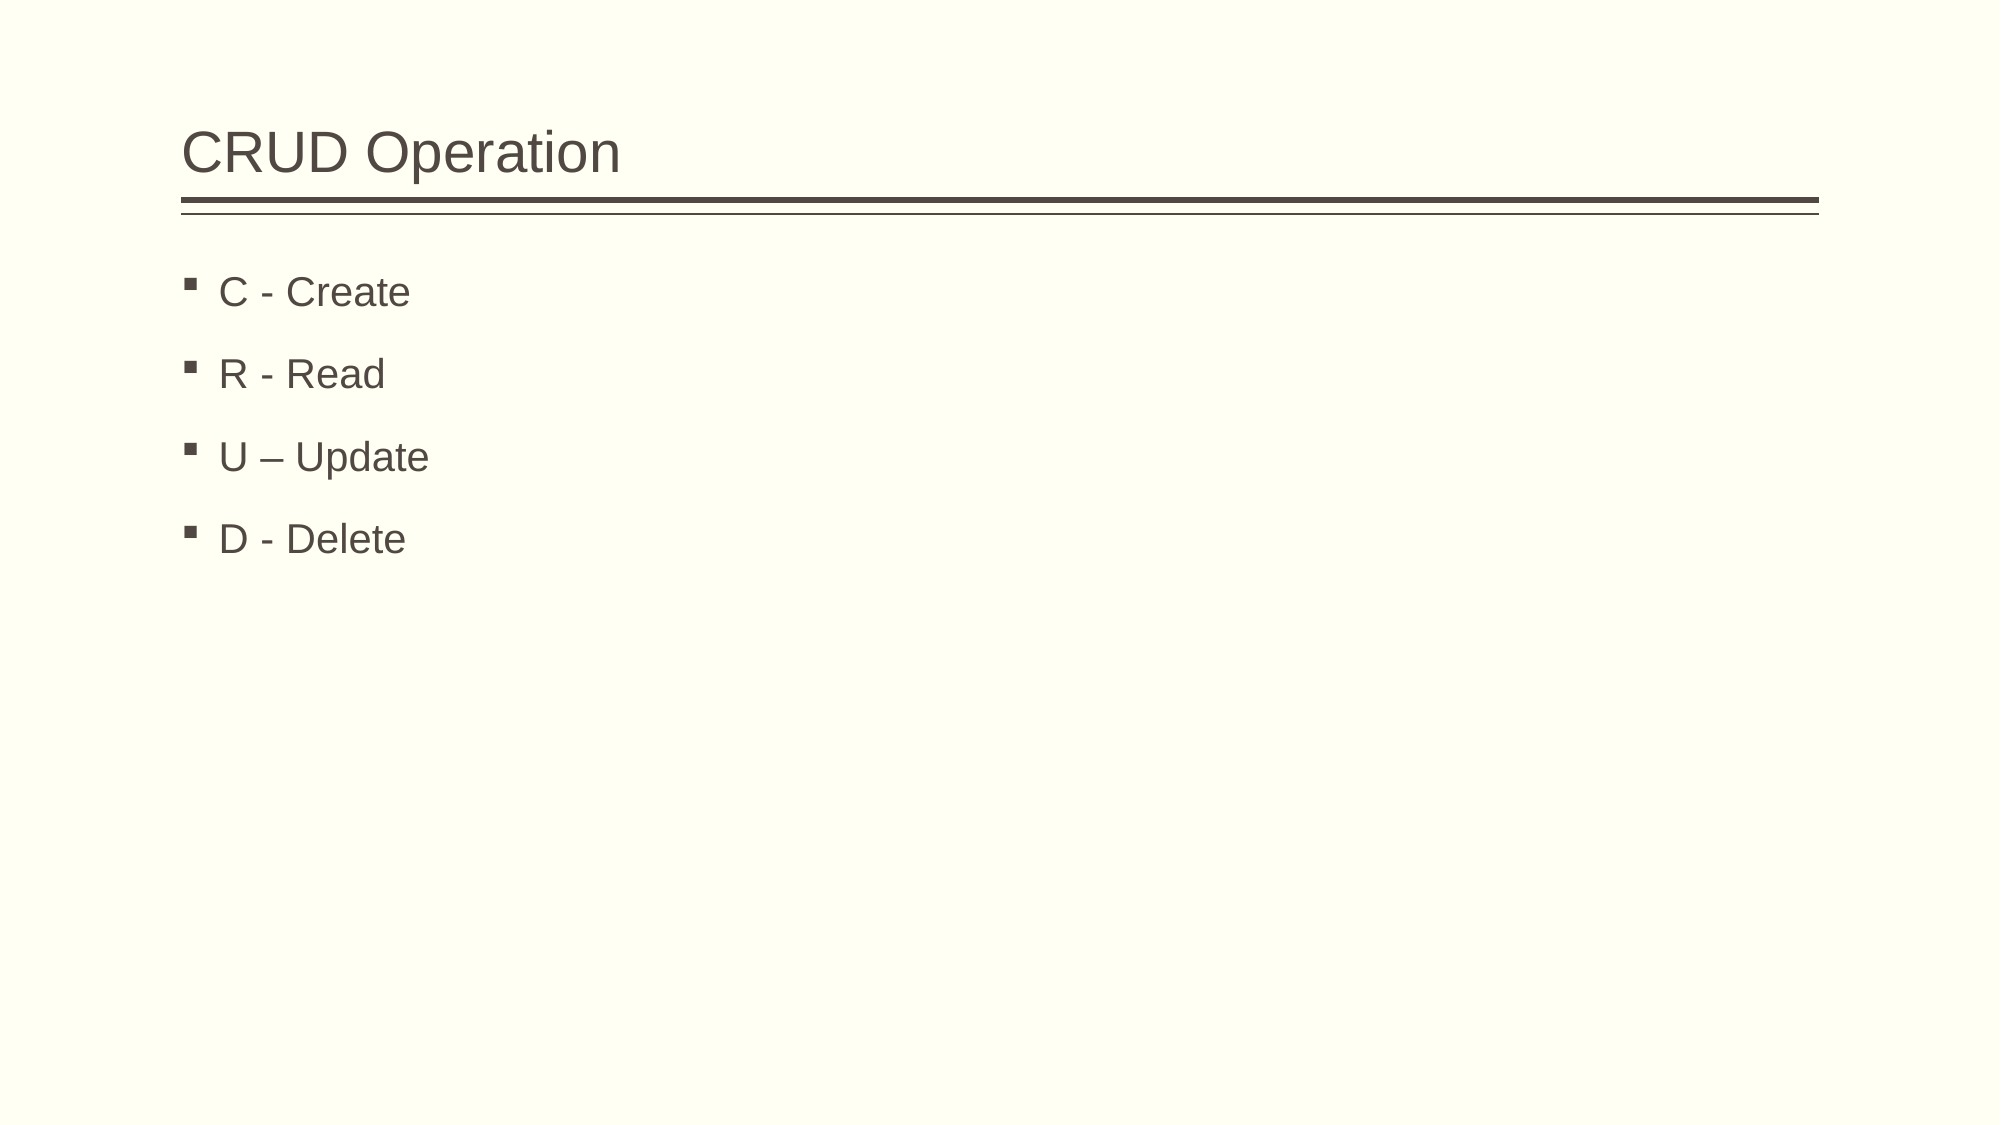

# CRUD Operation
C - Create
R - Read
U – Update
D - Delete